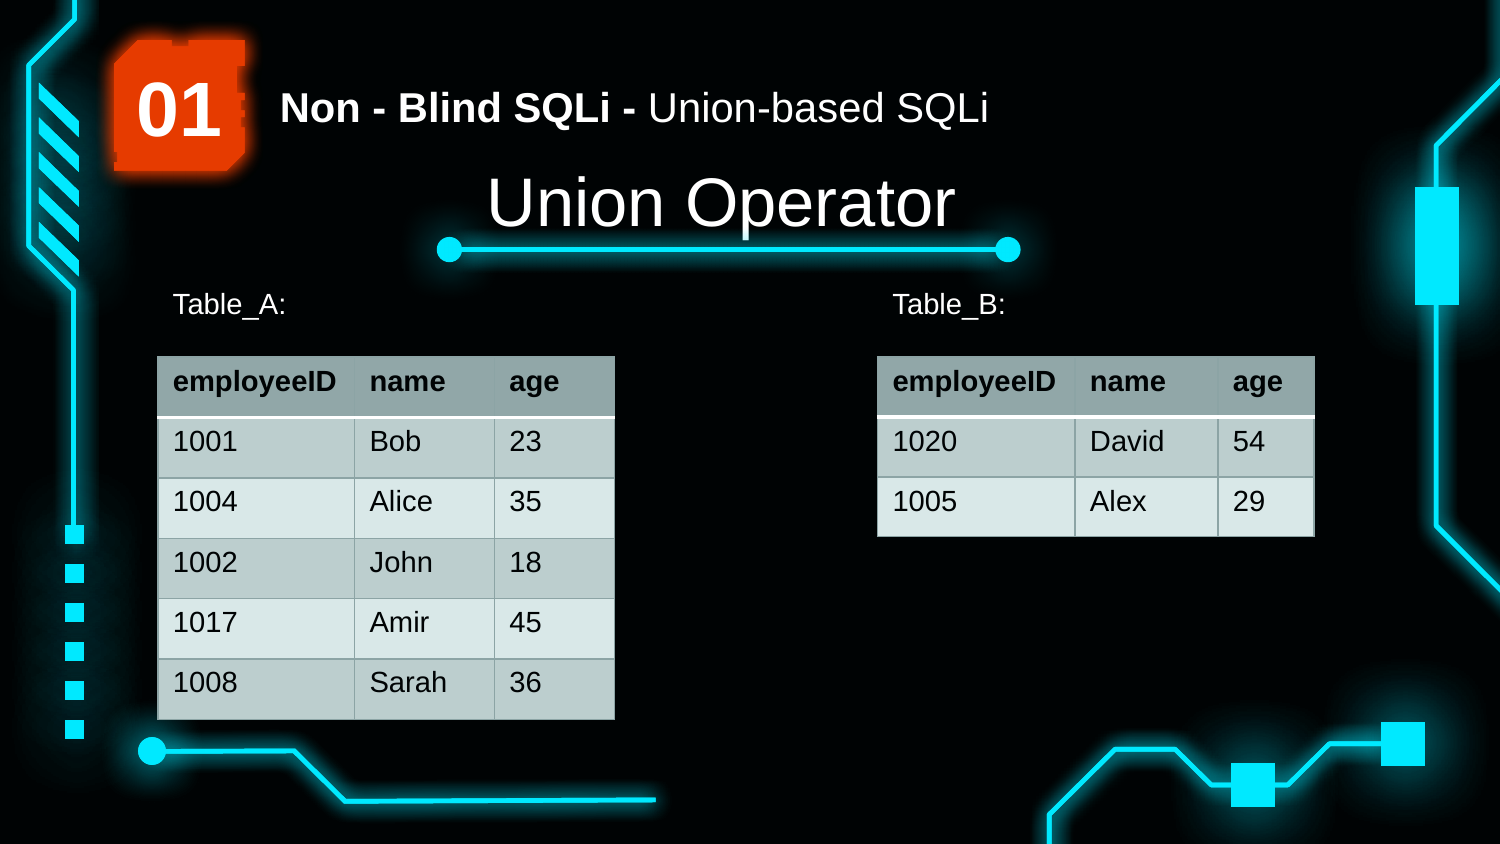

01
Non - Blind SQLi - Union-based SQLi
Union Operator

Table_A:
Table_B:
| employeeID | name | age |
| --- | --- | --- |
| 1001 | Bob | 23 |
| 1004 | Alice | 35 |
| 1002 | John | 18 |
| 1017 | Amir | 45 |
| 1008 | Sarah | 36 |
| employeeID | name | age |
| --- | --- | --- |
| 1020 | David | 54 |
| 1005 | Alex | 29 |